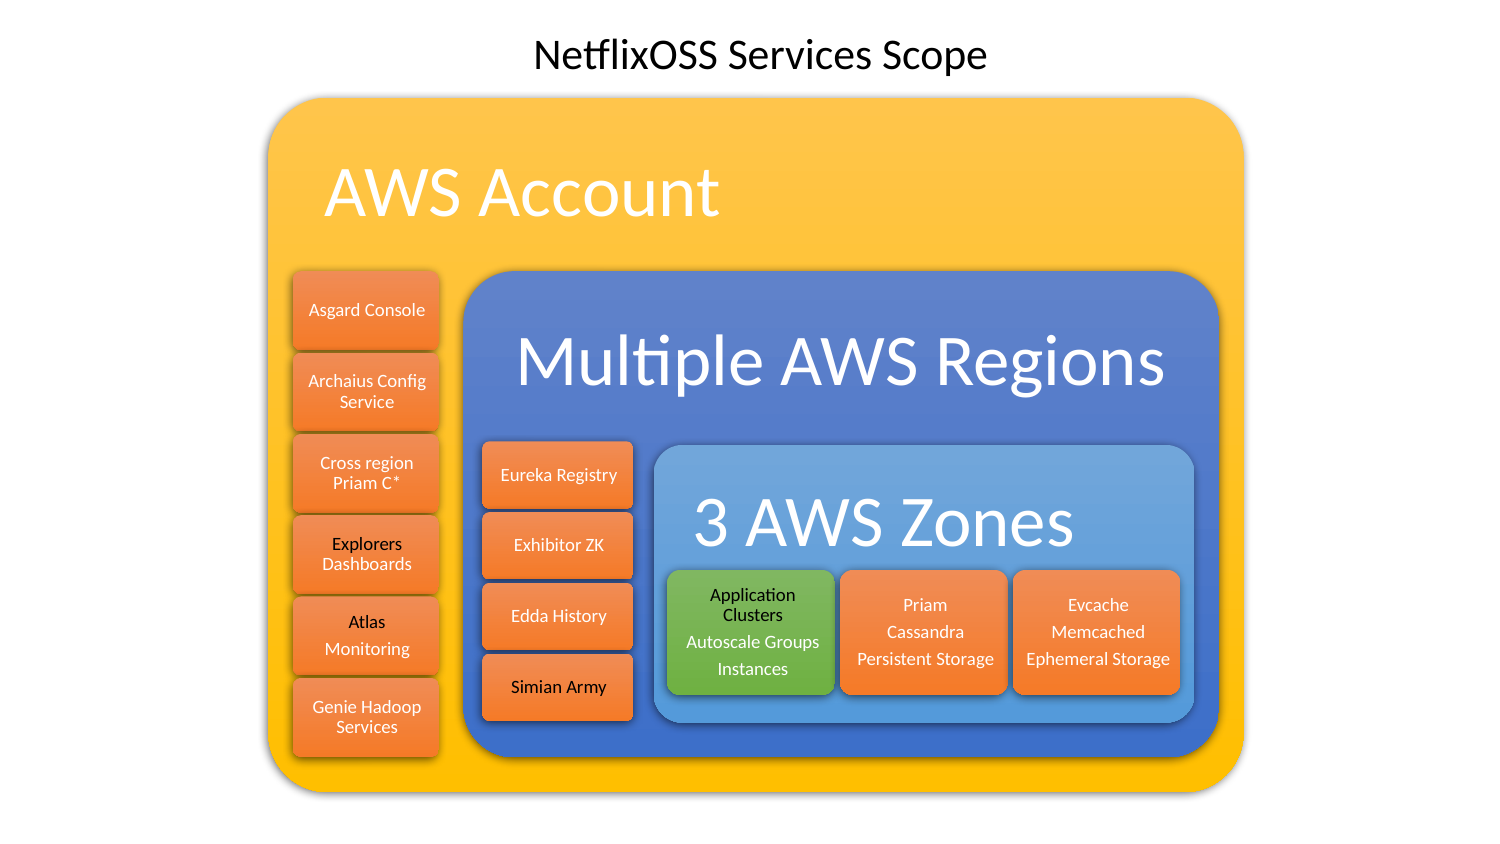

NetflixOSS Services Scope
AWS Account
Asgard Console
Archaius Config Service
Cross region Priam C*
Explorers Dashboards
Atlas
Monitoring
Genie Hadoop Services
Multiple AWS Regions
Eureka Registry
Exhibitor ZK
Edda History
Simian Army
3 AWS Zones
Application Clusters
Autoscale Groups
Instances
Priam
Cassandra
Persistent Storage
Evcache
Memcached
Ephemeral Storage